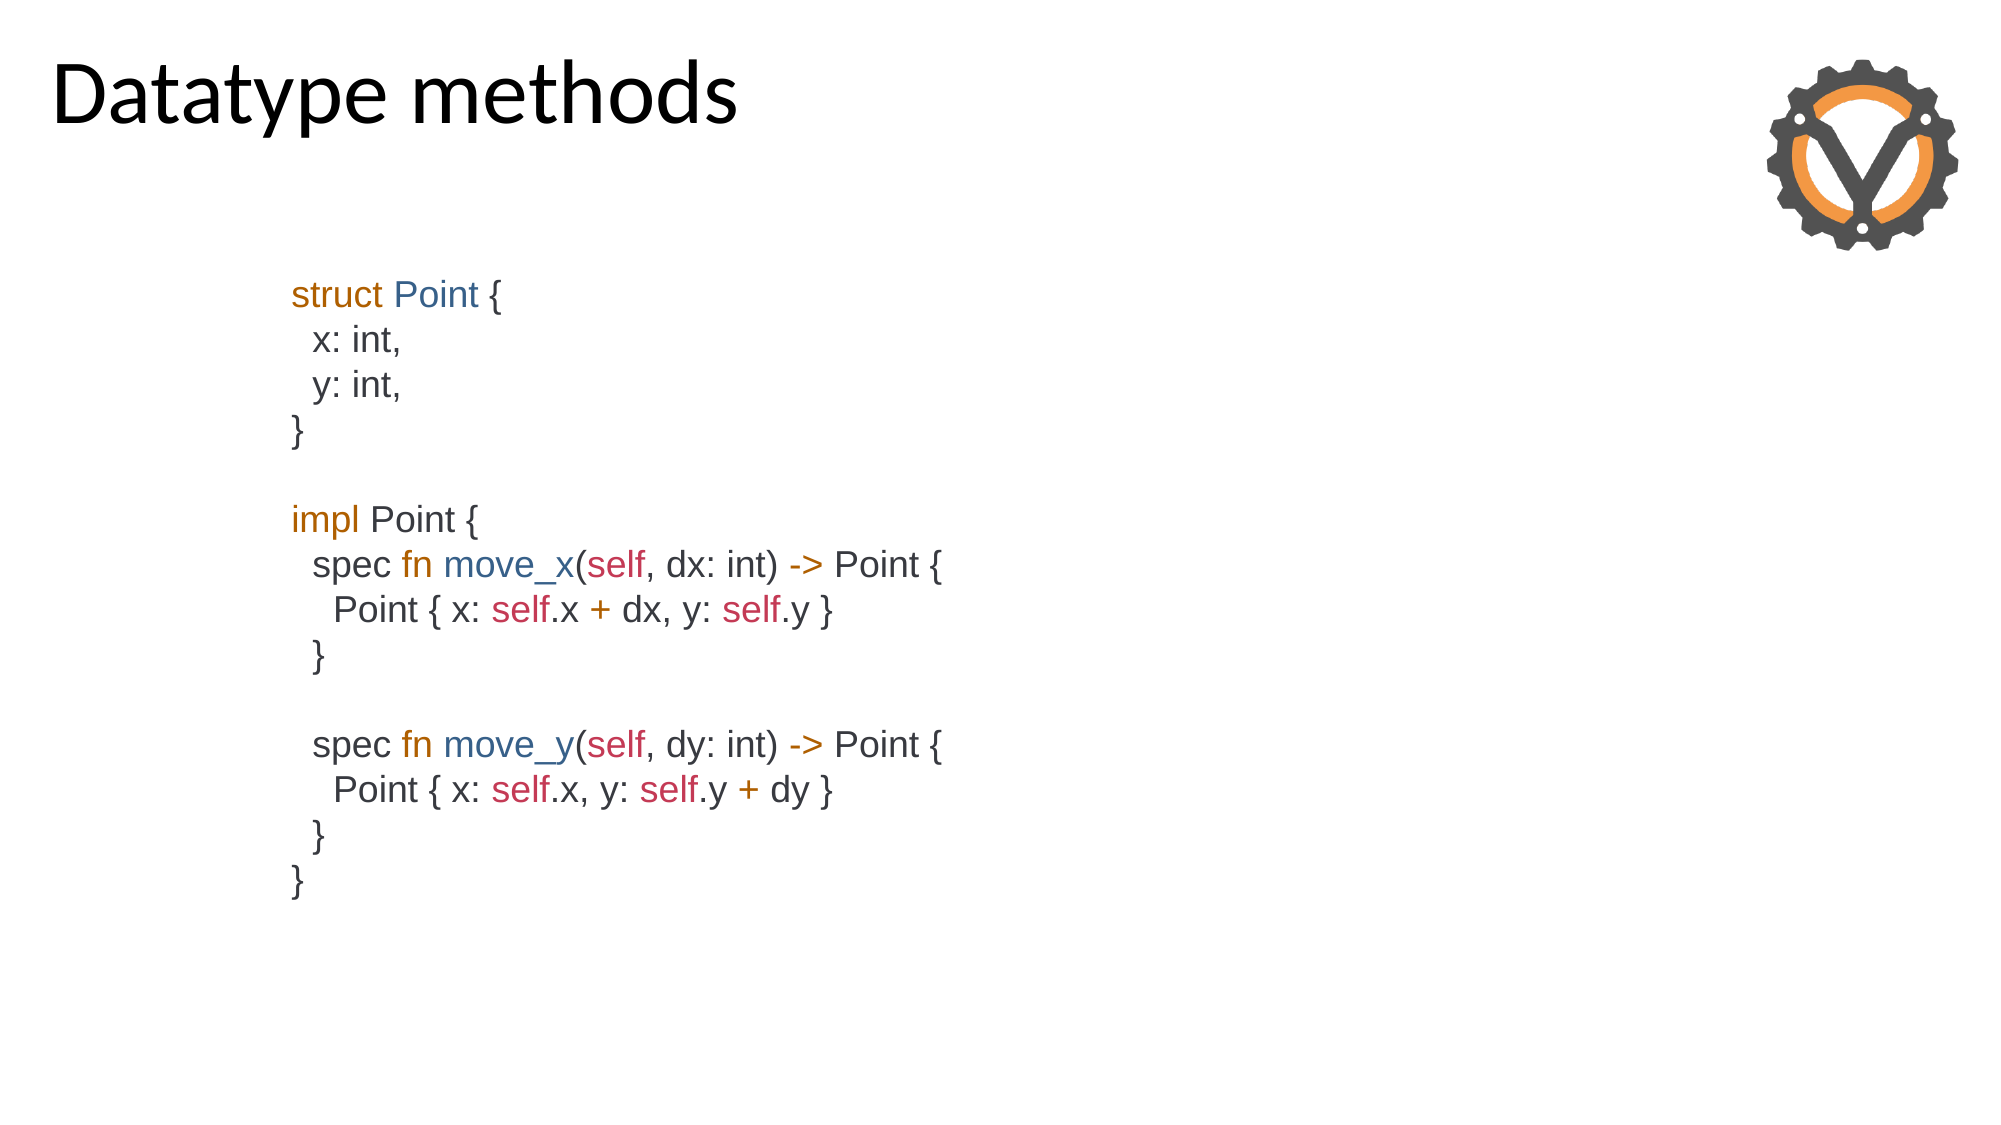

# Datatype methods

struct Point {
  x: int,
  y: int,
}

impl Point {
  spec fn move_x(self, dx: int) -> Point {
    Point { x: self.x + dx, y: self.y }
  }

  spec fn move_y(self, dy: int) -> Point {
    Point { x: self.x, y: self.y + dy }
  }
}
24